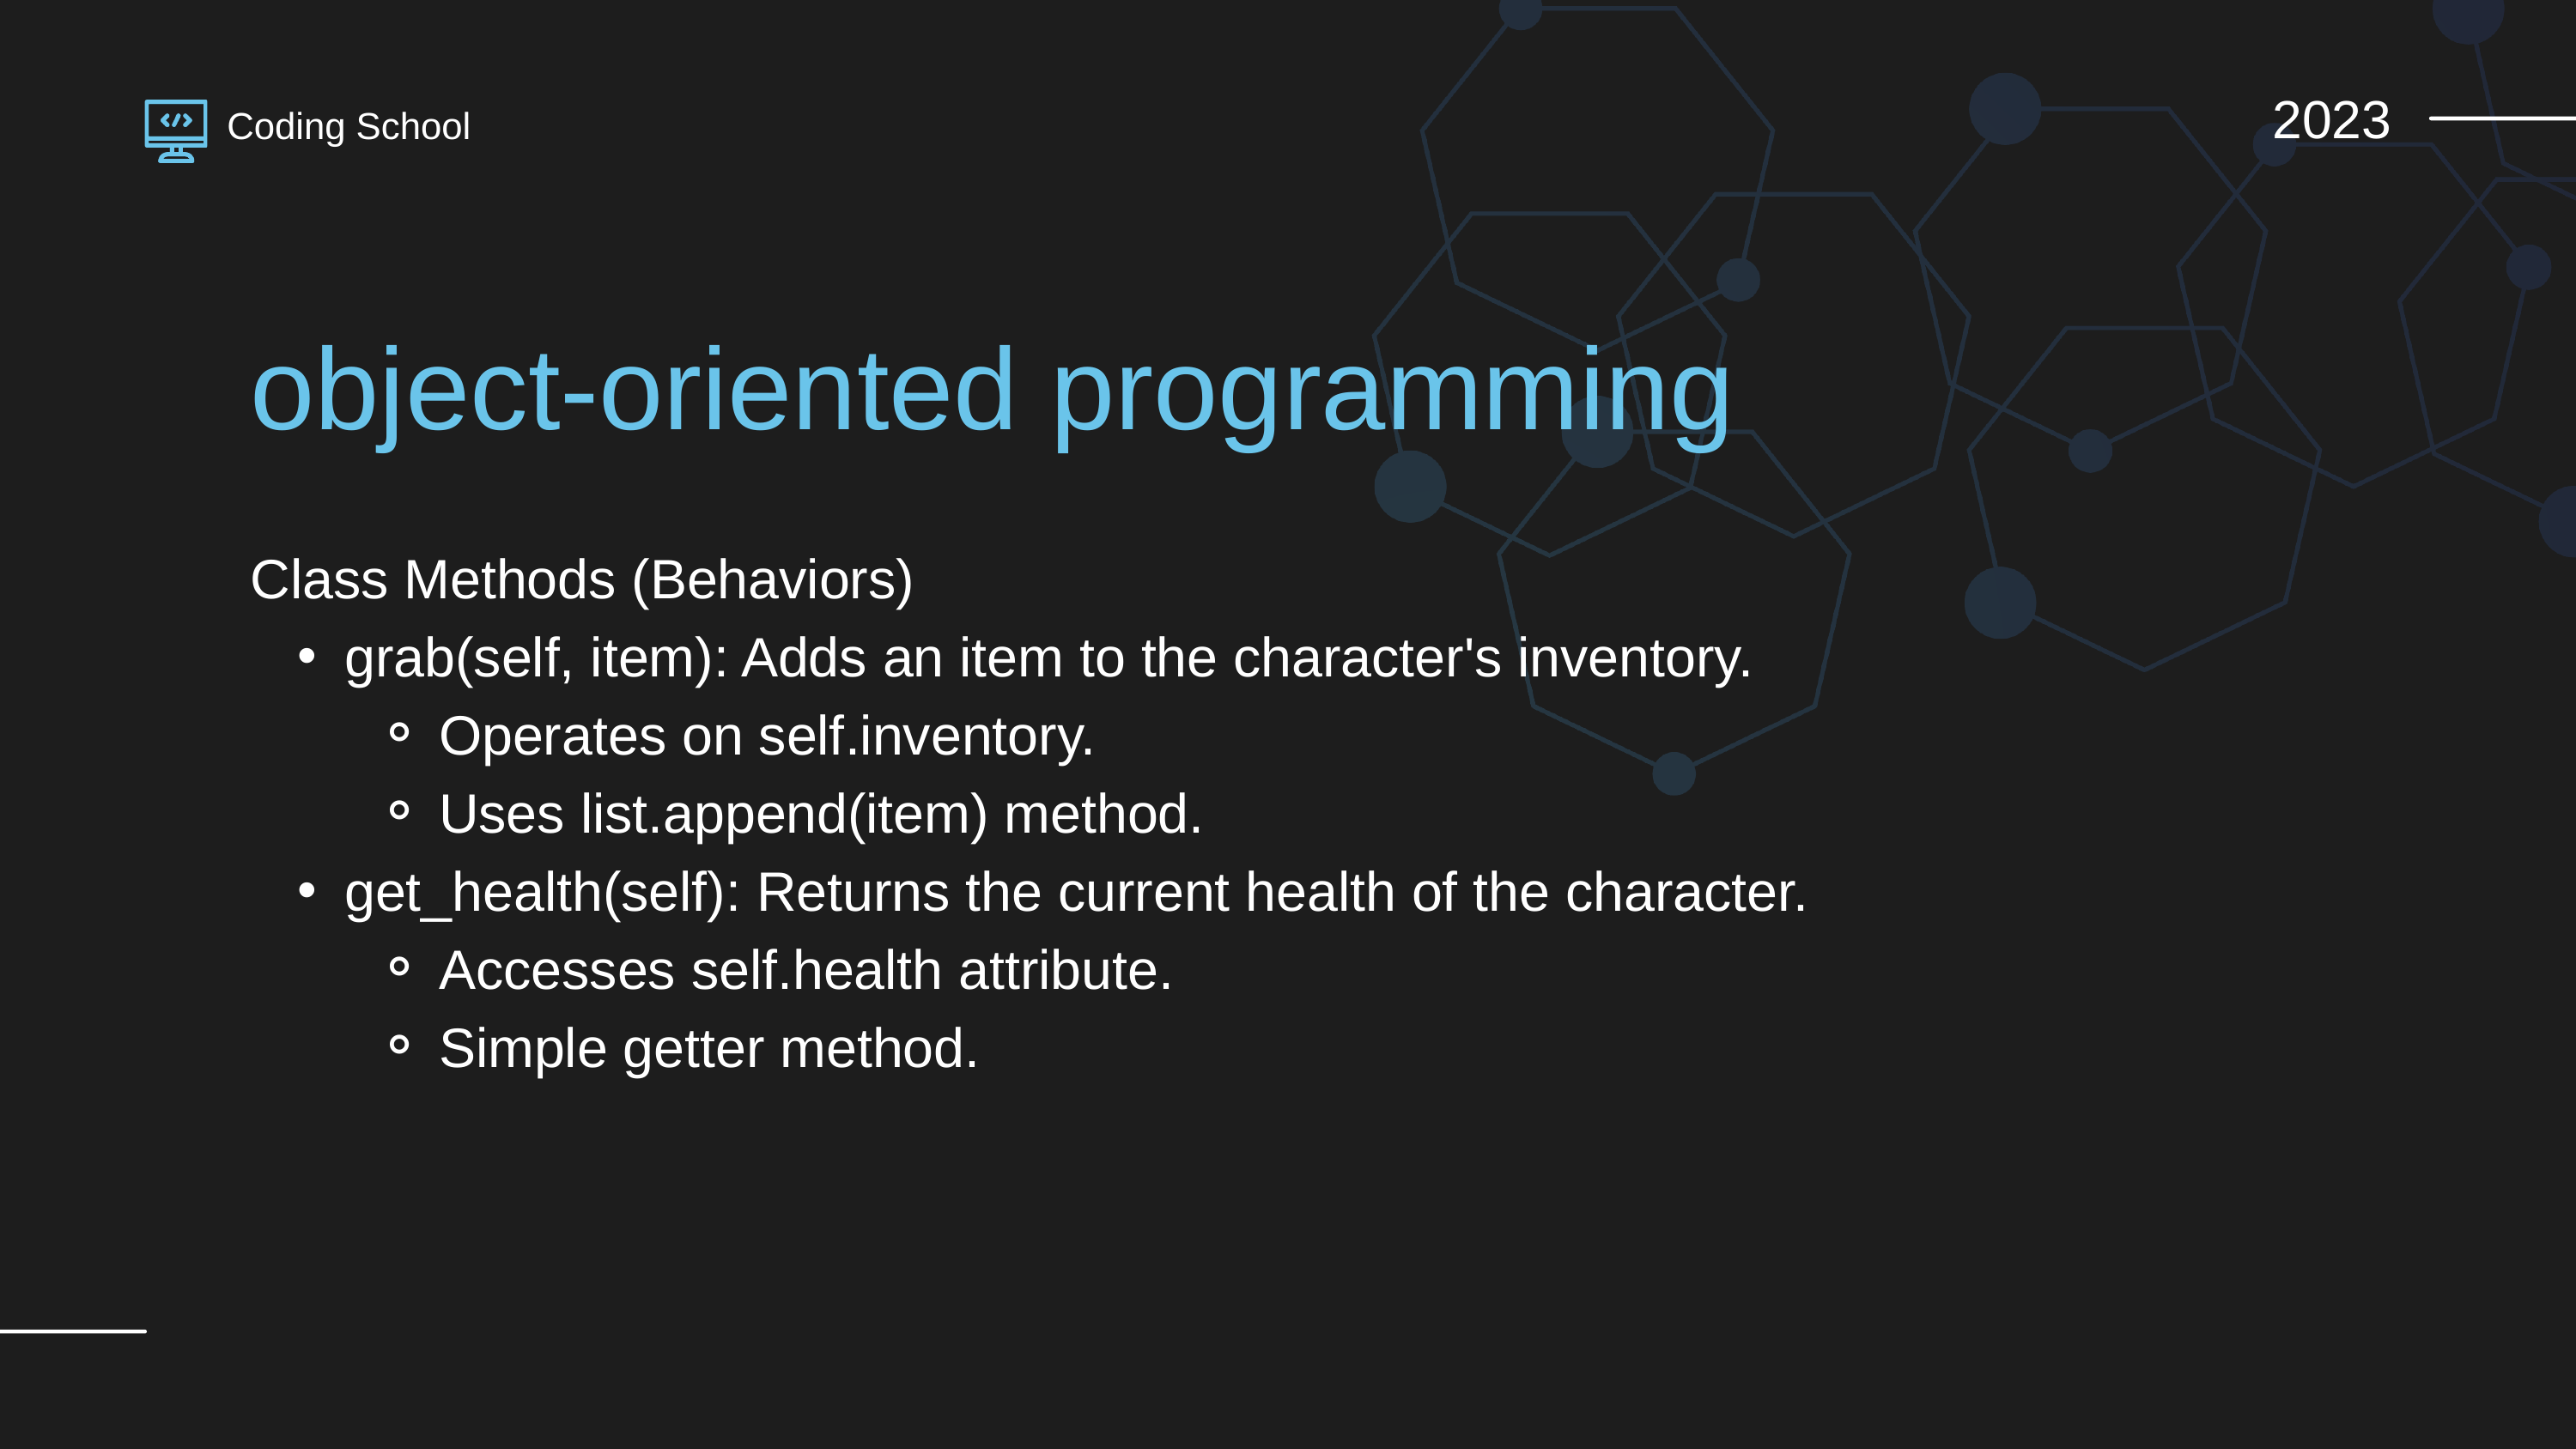

2023
Coding School

object-oriented programming
Class Methods (Behaviors)
grab(self, item): Adds an item to the character's inventory.
Operates on self.inventory.
Uses list.append(item) method.
get_health(self): Returns the current health of the character.
Accesses self.health attribute.
Simple getter method.